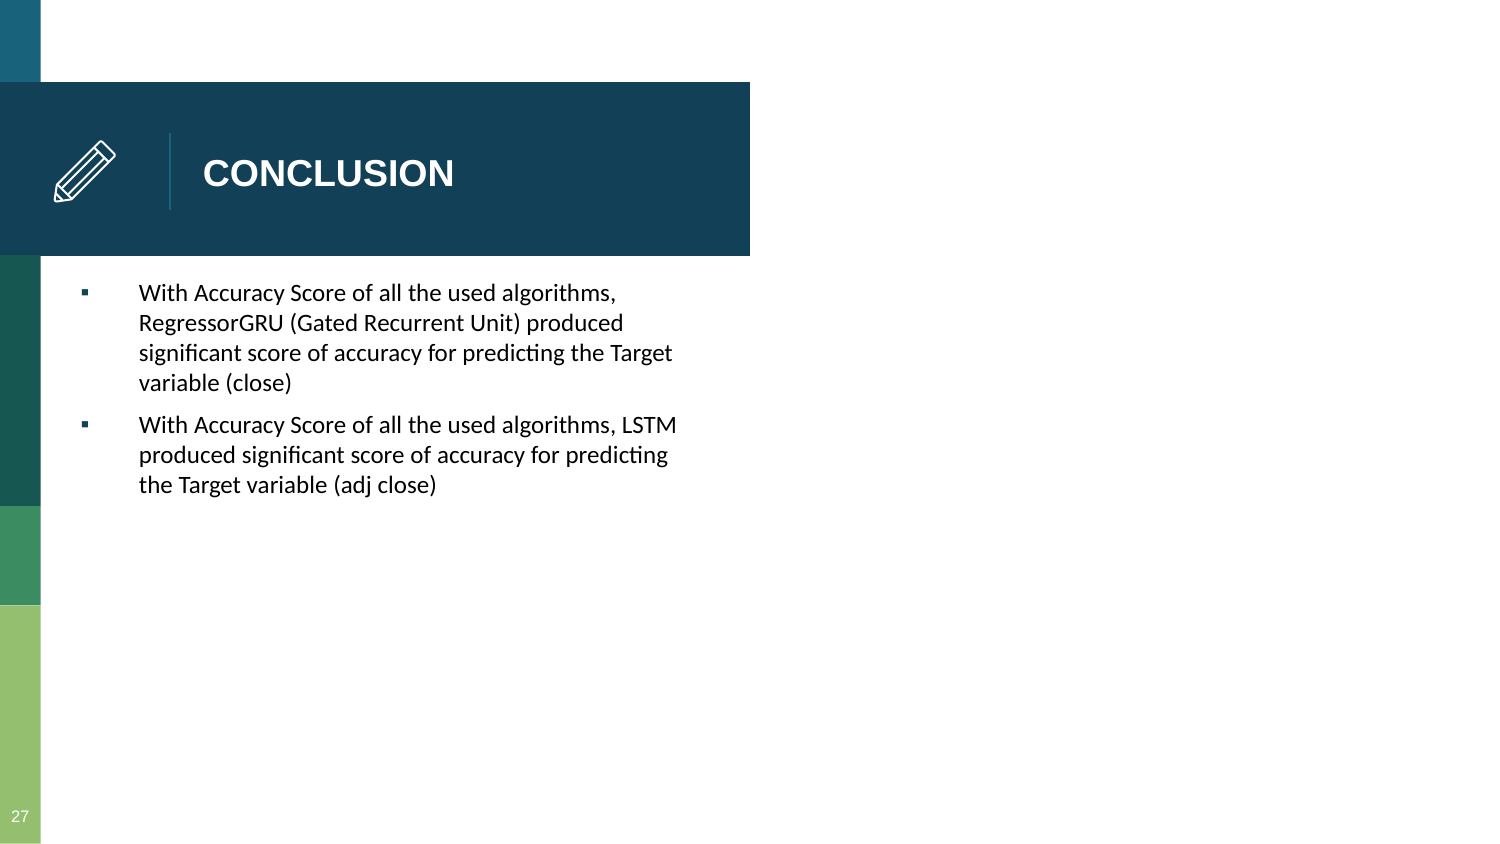

# CONCLUSION

With Accuracy Score of all the used algorithms, RegressorGRU (Gated Recurrent Unit) produced significant score of accuracy for predicting the Target variable (close)
With Accuracy Score of all the used algorithms, LSTM produced significant score of accuracy for predicting the Target variable (adj close)
27